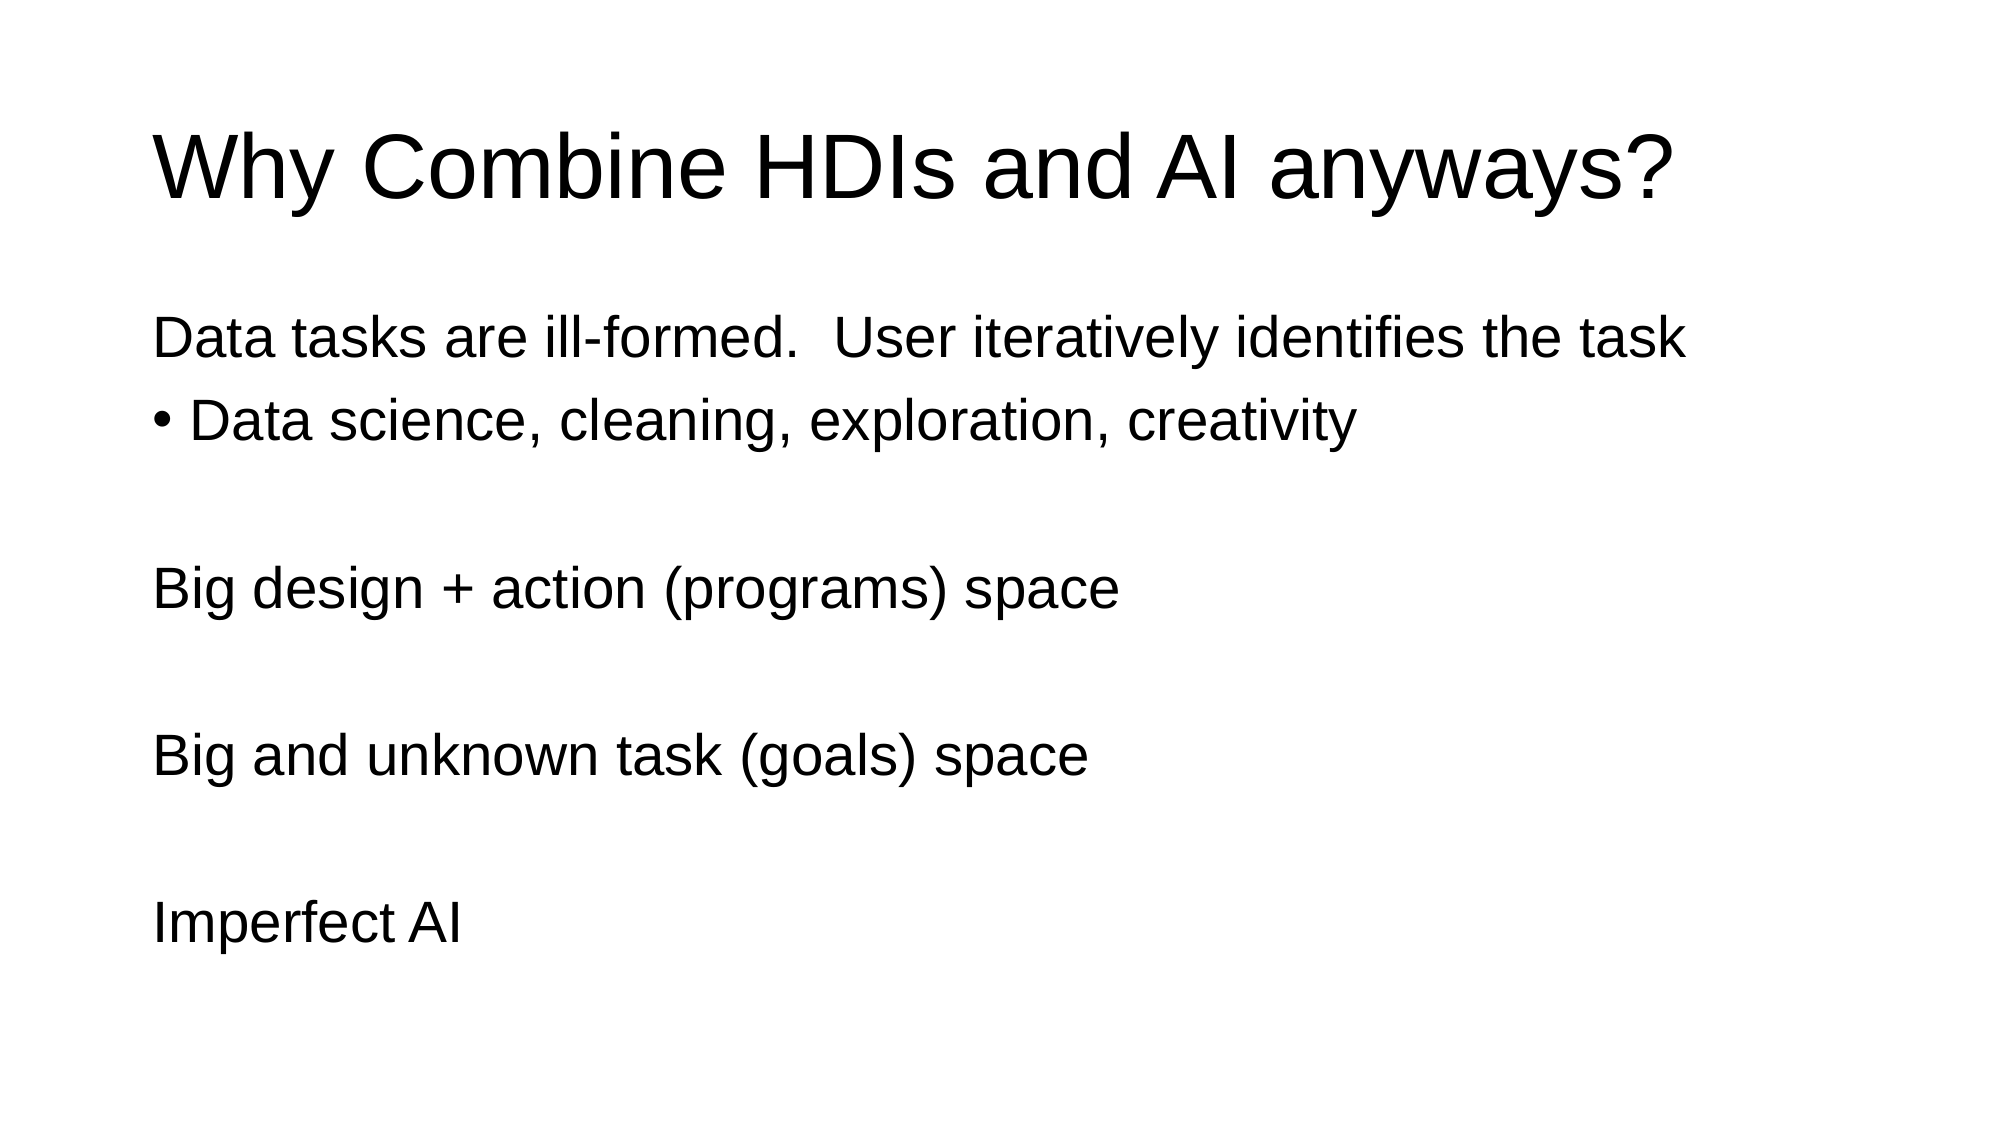

# Why Combine HDIs and AI anyways?
Data tasks are ill-formed.  User iteratively identifies the task
Data science, cleaning, exploration, creativity

Big design + action (programs) space

Big and unknown task (goals) space

Imperfect AI